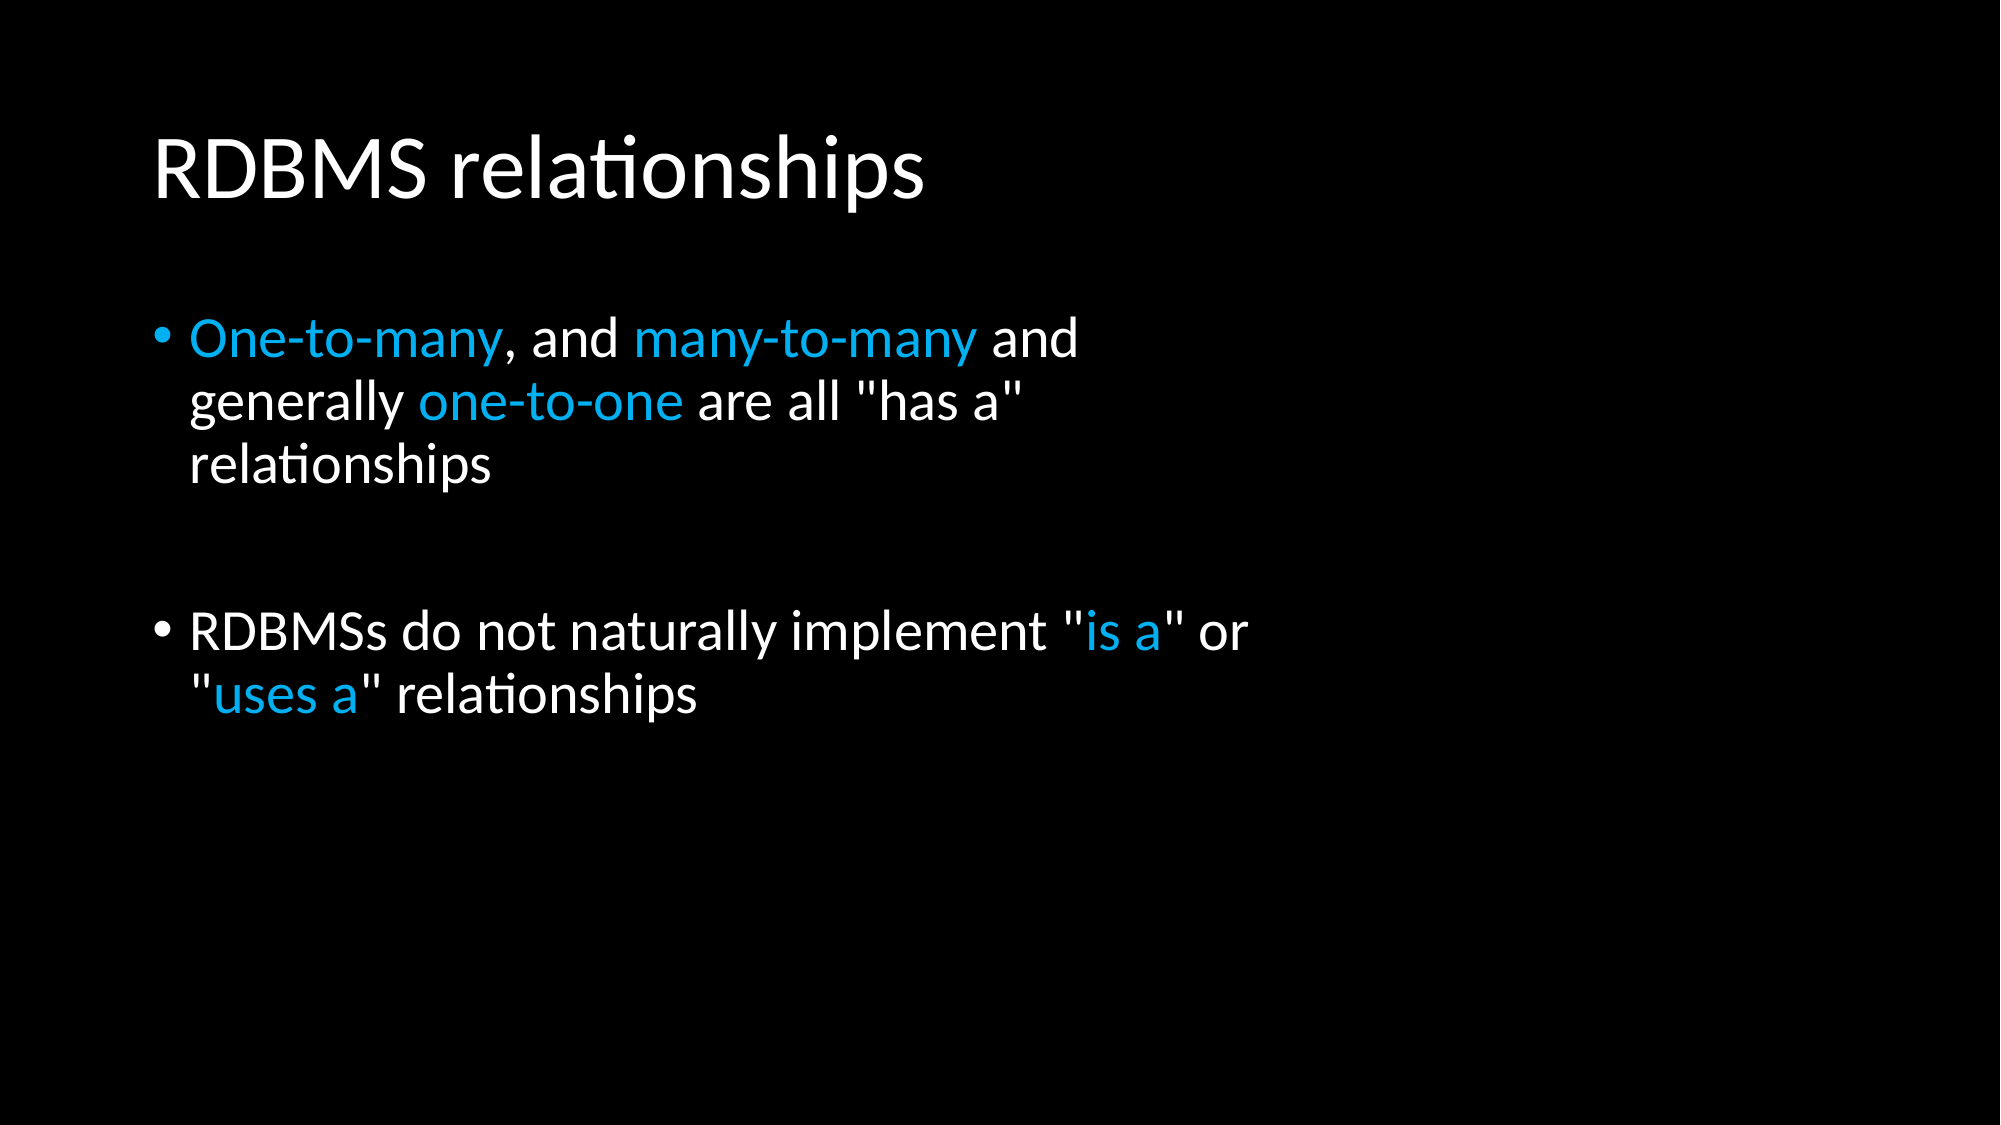

# RDBMS relationships
One-to-many, and many-to-many and generally one-to-one are all "has a" relationships

RDBMSs do not naturally implement "is a" or "uses a" relationships